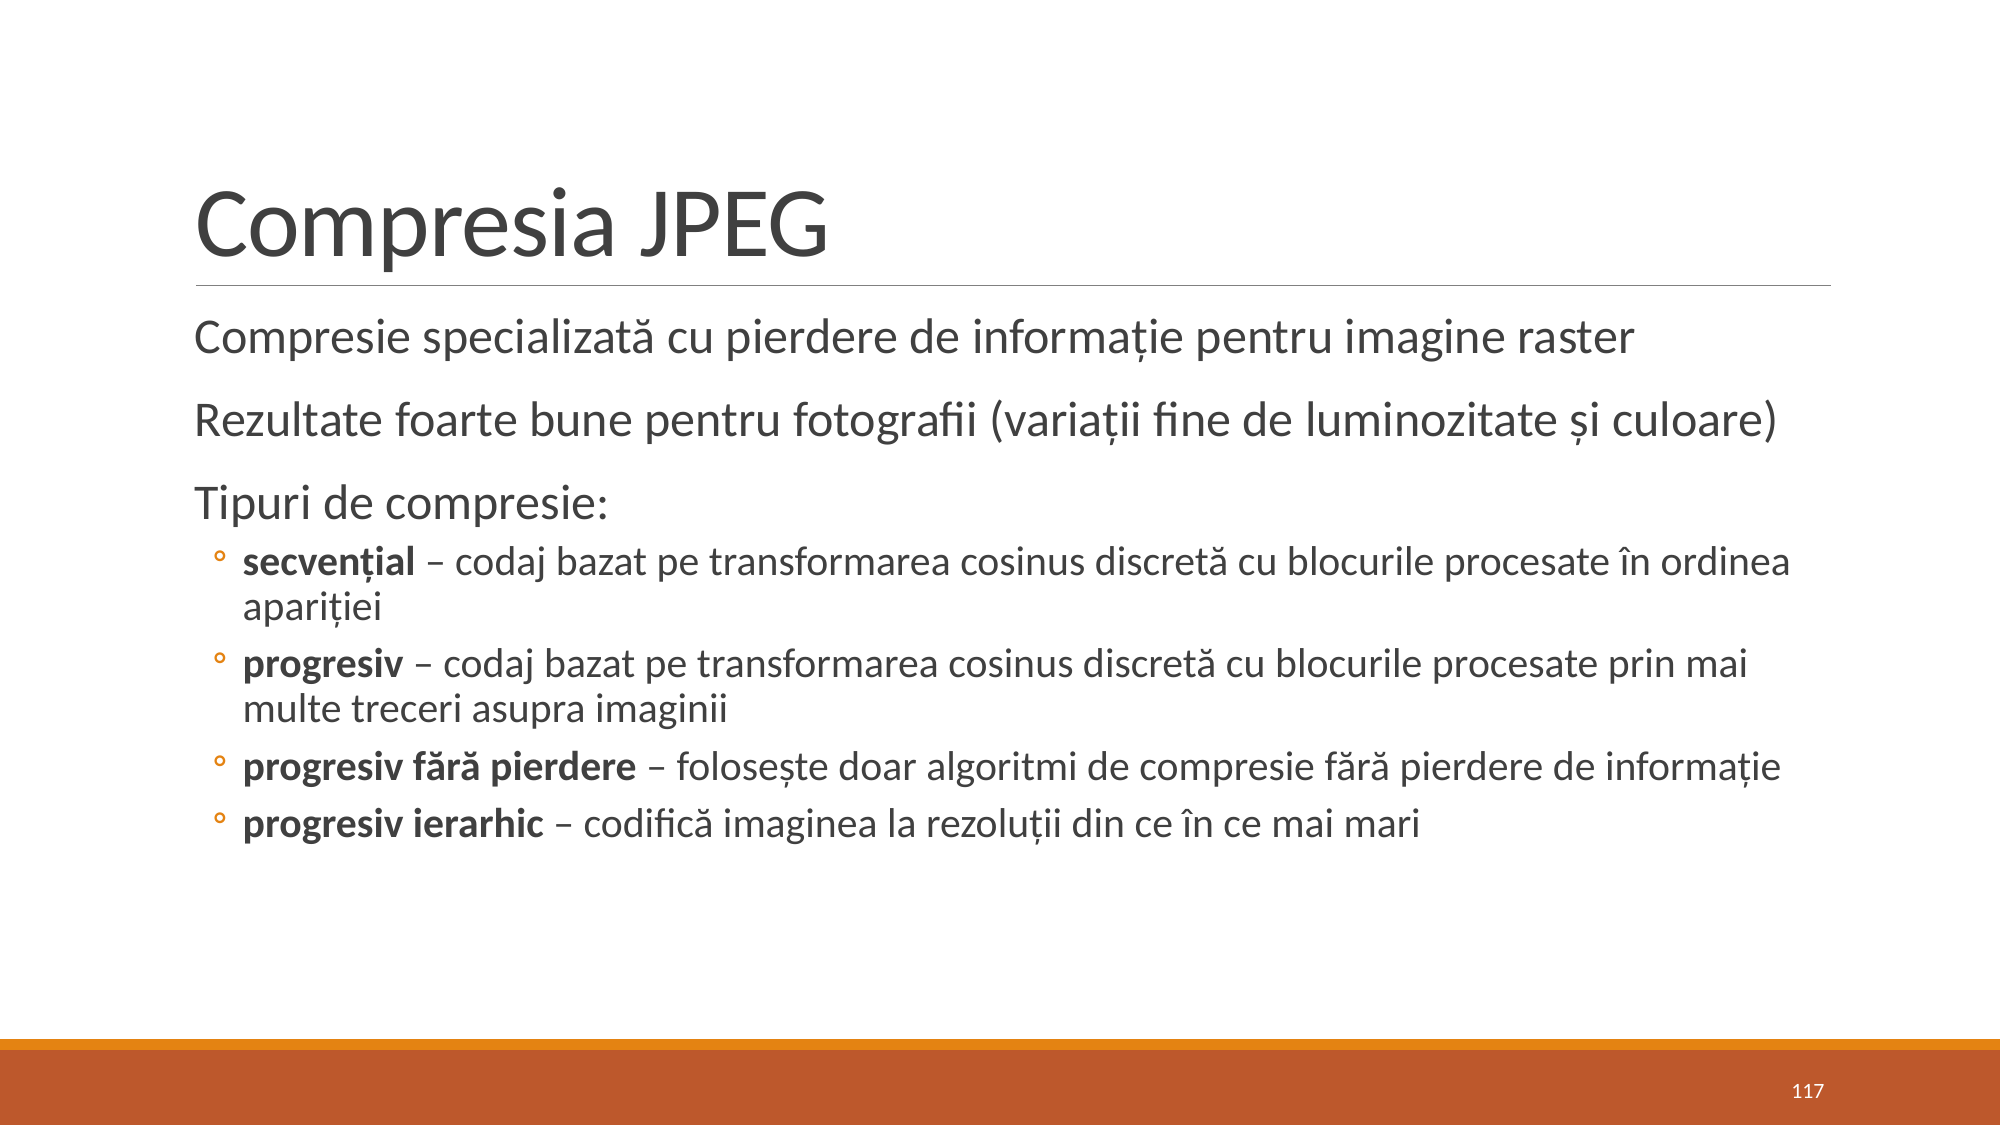

# Compresia JPEG
Compresie specializată cu pierdere de informaţie pentru imagine raster
Rezultate foarte bune pentru fotografii (variaţii fine de luminozitate şi culoare)
Tipuri de compresie:
secvenţial – codaj bazat pe transformarea cosinus discretă cu blocurile procesate în ordinea apariției
progresiv – codaj bazat pe transformarea cosinus discretă cu blocurile procesate prin mai multe treceri asupra imaginii
progresiv fără pierdere – folosește doar algoritmi de compresie fără pierdere de informație
progresiv ierarhic – codifică imaginea la rezoluții din ce în ce mai mari

117